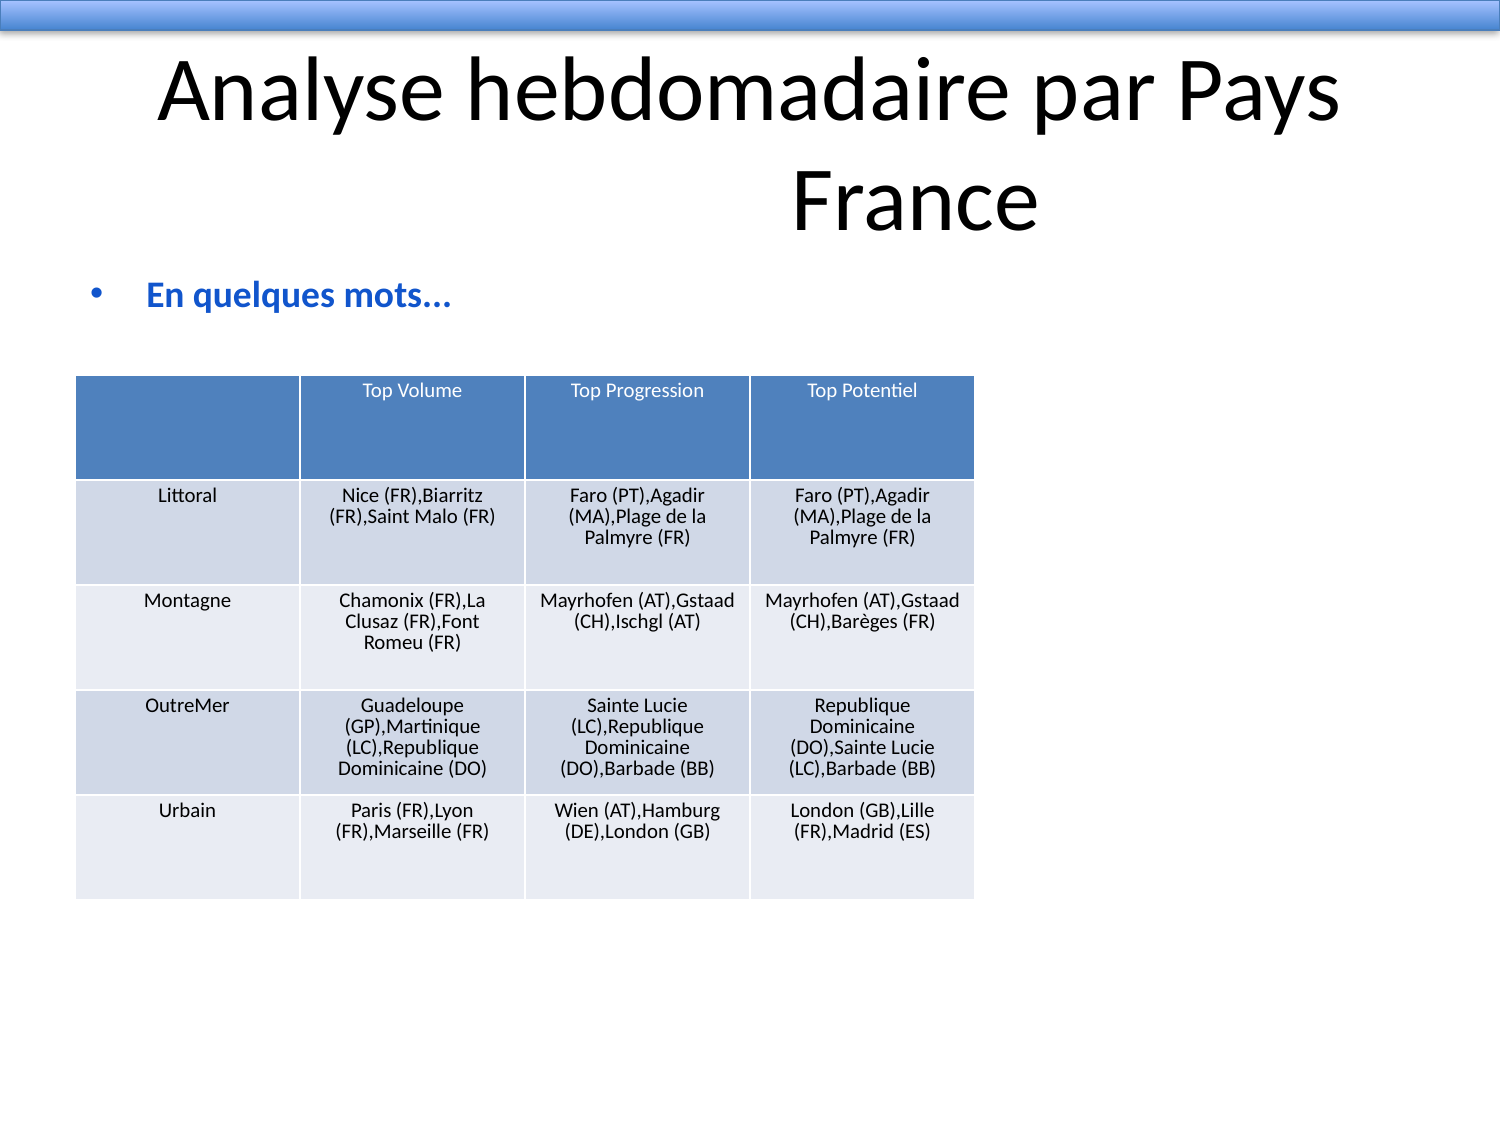

# Analyse hebdomadaire par Pays
                France
En quelques mots...
|  | Top Volume | Top Progression | Top Potentiel |
| --- | --- | --- | --- |
| Littoral | Nice (FR),Biarritz (FR),Saint Malo (FR) | Faro (PT),Agadir (MA),Plage de la Palmyre (FR) | Faro (PT),Agadir (MA),Plage de la Palmyre (FR) |
| Montagne | Chamonix (FR),La Clusaz (FR),Font Romeu (FR) | Mayrhofen (AT),Gstaad (CH),Ischgl (AT) | Mayrhofen (AT),Gstaad (CH),Barèges (FR) |
| OutreMer | Guadeloupe (GP),Martinique (LC),Republique Dominicaine (DO) | Sainte Lucie (LC),Republique Dominicaine (DO),Barbade (BB) | Republique Dominicaine (DO),Sainte Lucie (LC),Barbade (BB) |
| Urbain | Paris (FR),Lyon (FR),Marseille (FR) | Wien (AT),Hamburg (DE),London (GB) | London (GB),Lille (FR),Madrid (ES) |